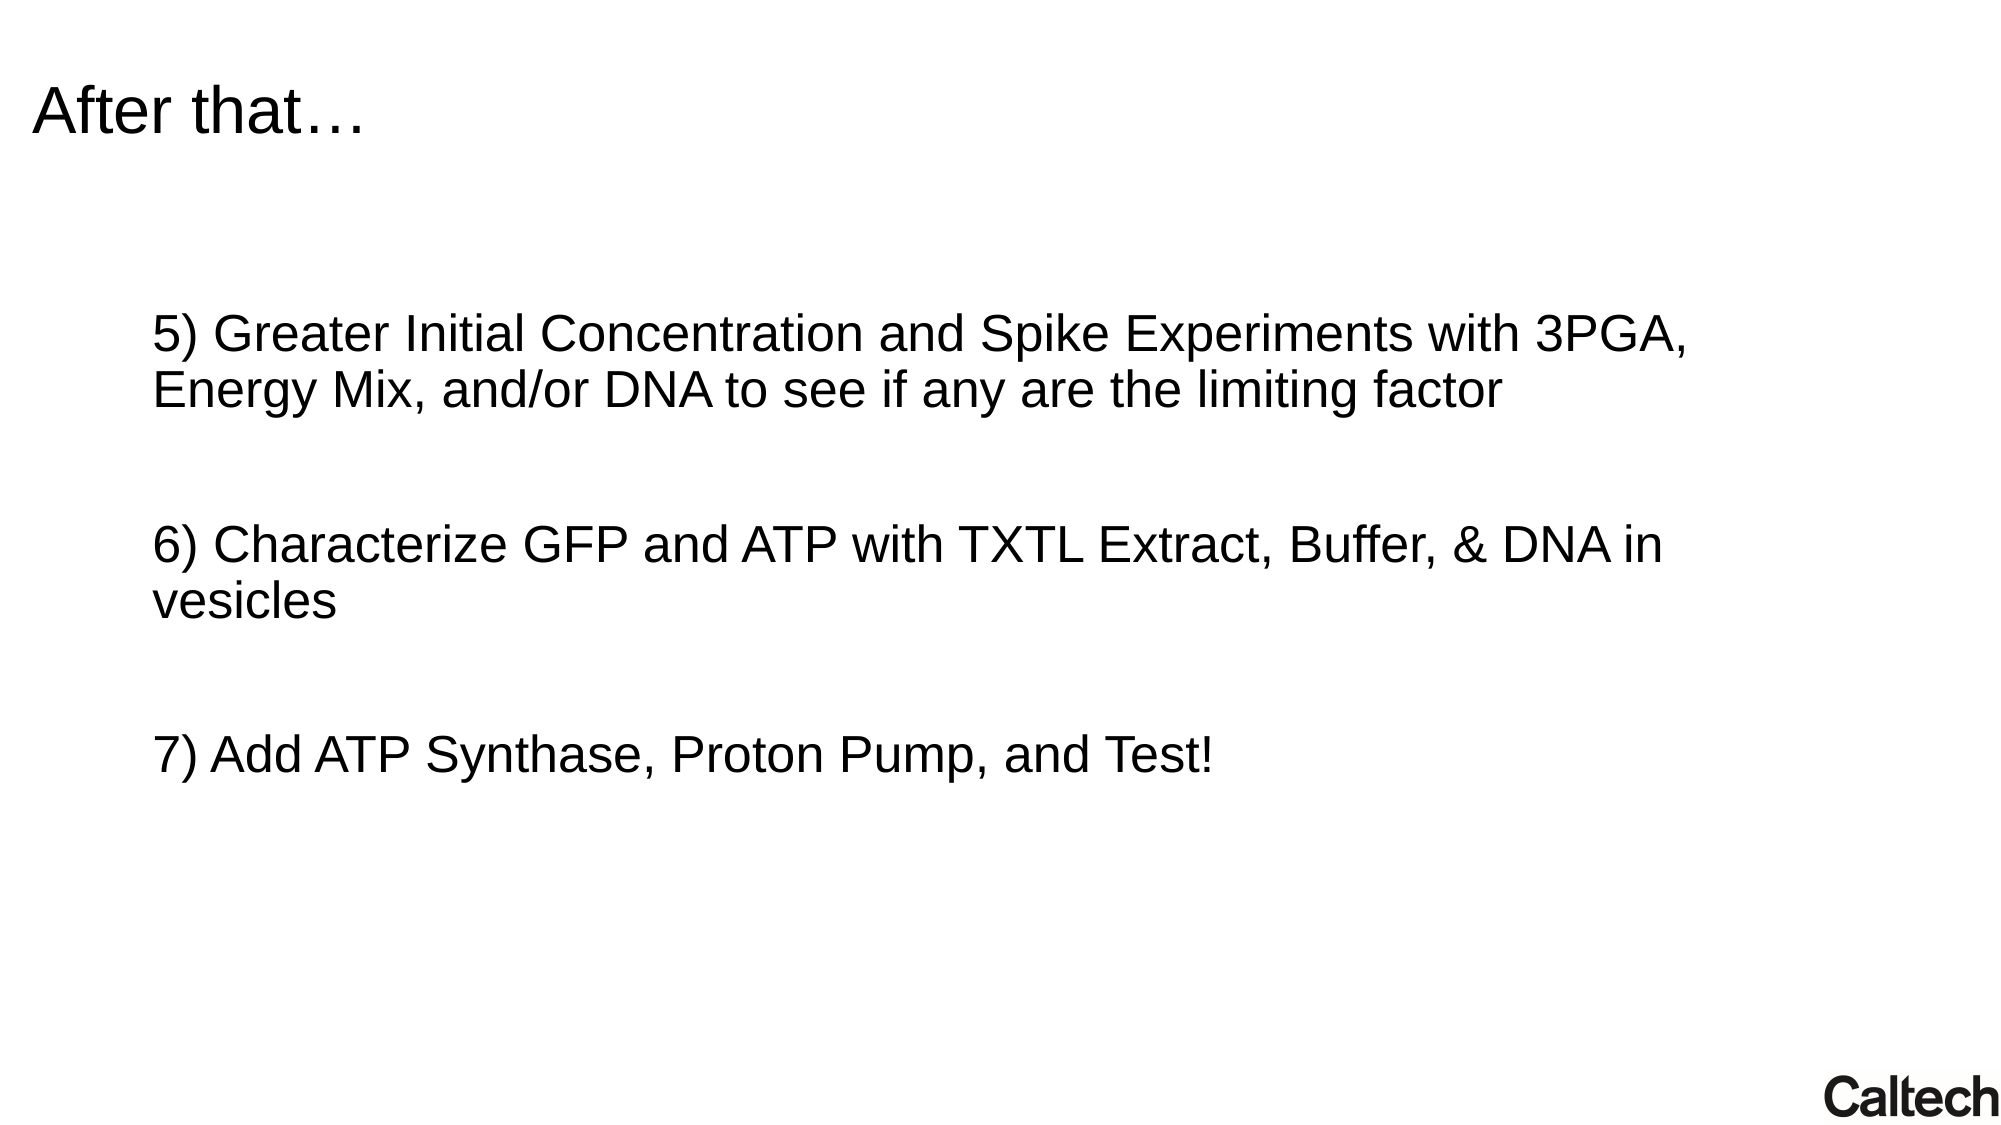

# After that…
5) Greater Initial Concentration and Spike Experiments with 3PGA, Energy Mix, and/or DNA to see if any are the limiting factor

6) Characterize GFP and ATP with TXTL Extract, Buffer, & DNA in vesicles

7) Add ATP Synthase, Proton Pump, and Test!